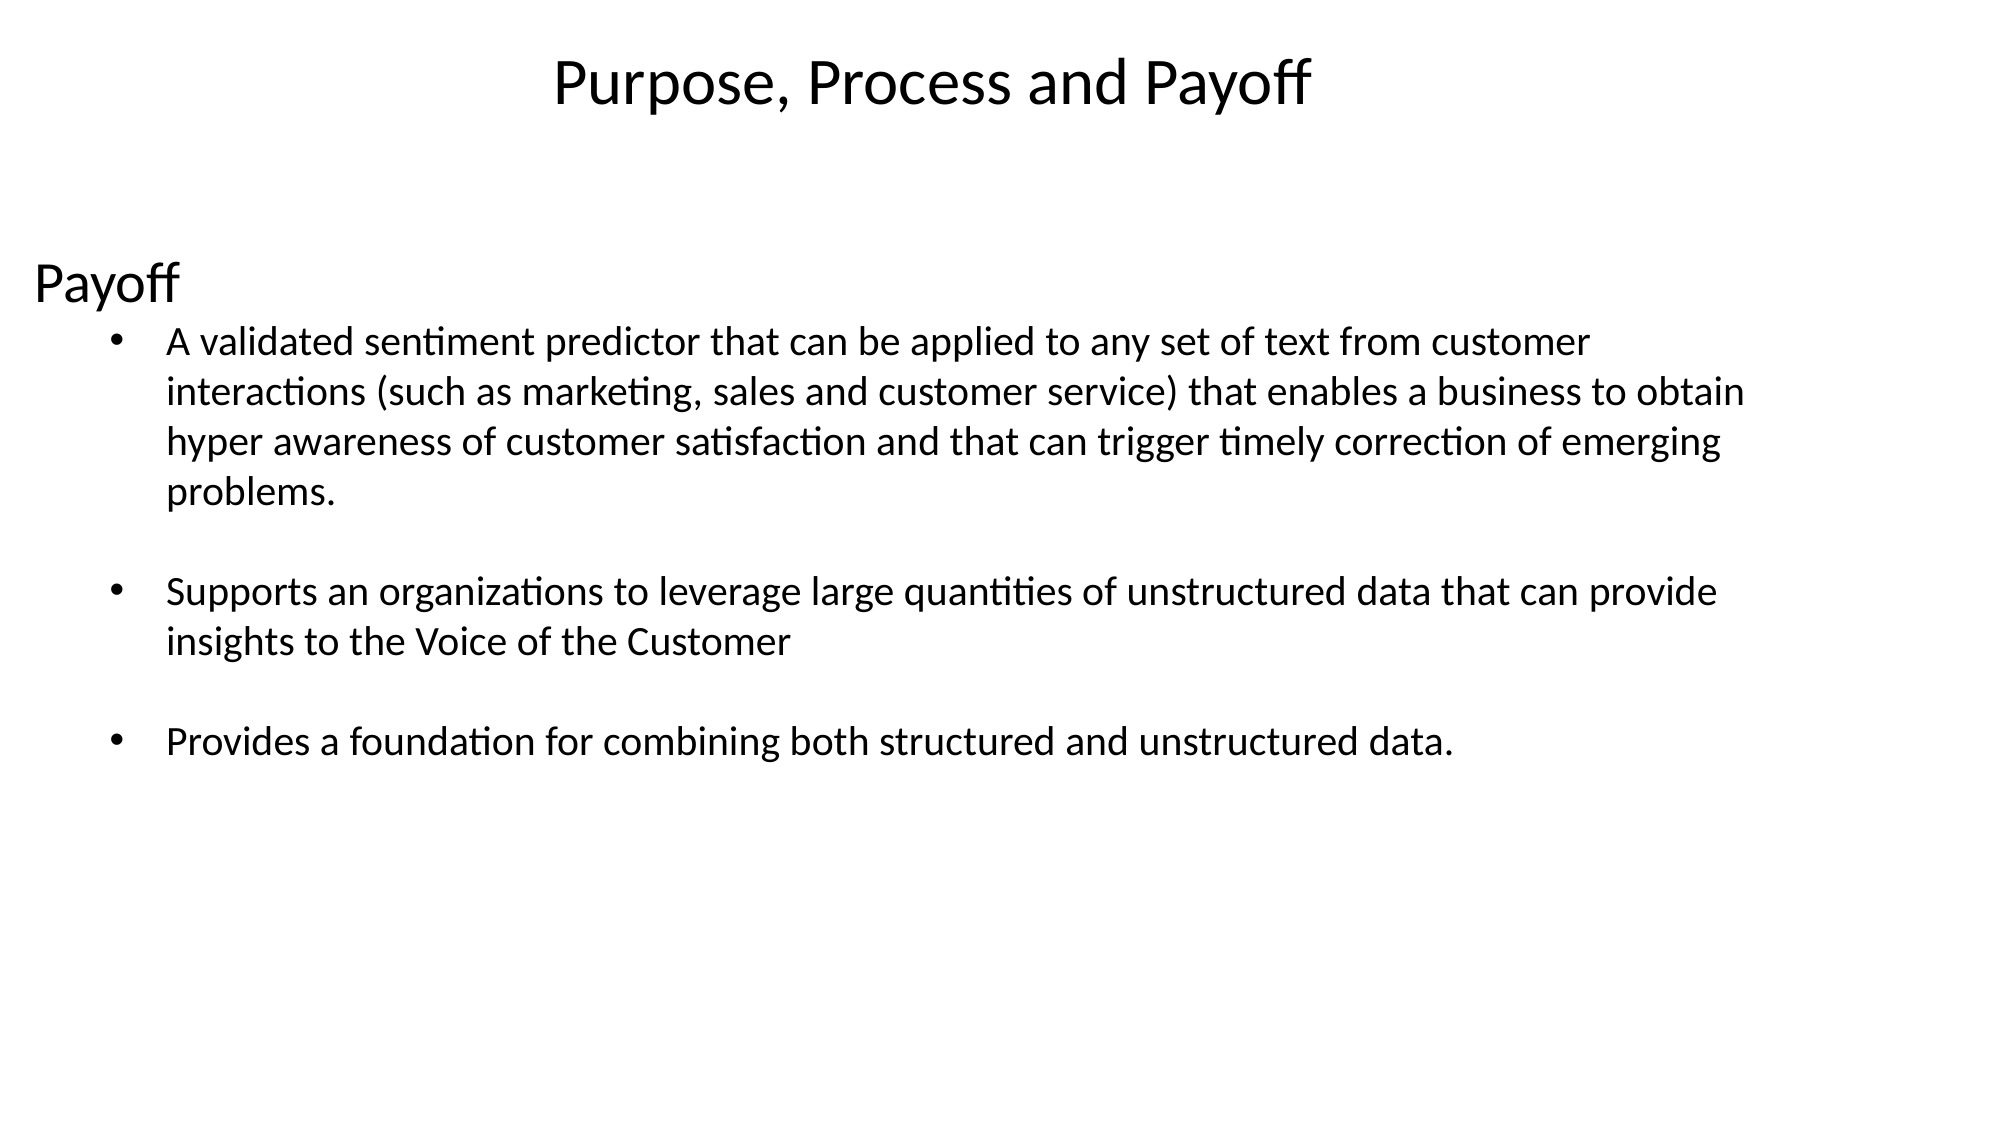

Purpose, Process and Payoff
Payoff
A validated sentiment predictor that can be applied to any set of text from customer interactions (such as marketing, sales and customer service) that enables a business to obtain hyper awareness of customer satisfaction and that can trigger timely correction of emerging problems.

Supports an organizations to leverage large quantities of unstructured data that can provide insights to the Voice of the Customer

Provides a foundation for combining both structured and unstructured data.